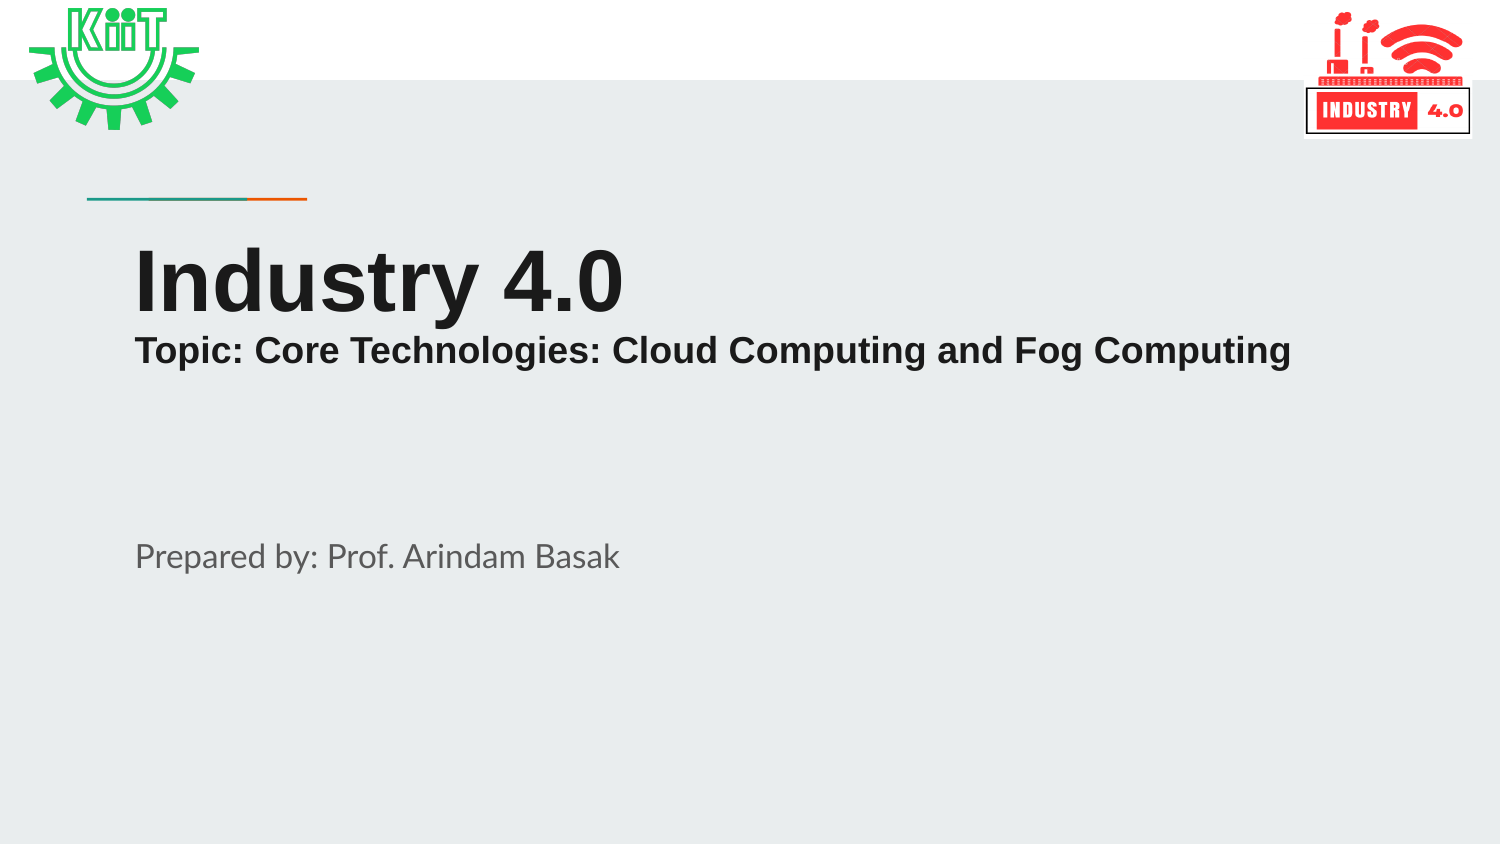

# Industry 4.0 Topic: Core Technologies: Cloud Computing and Fog Computing
Prepared by: Prof. Arindam Basak